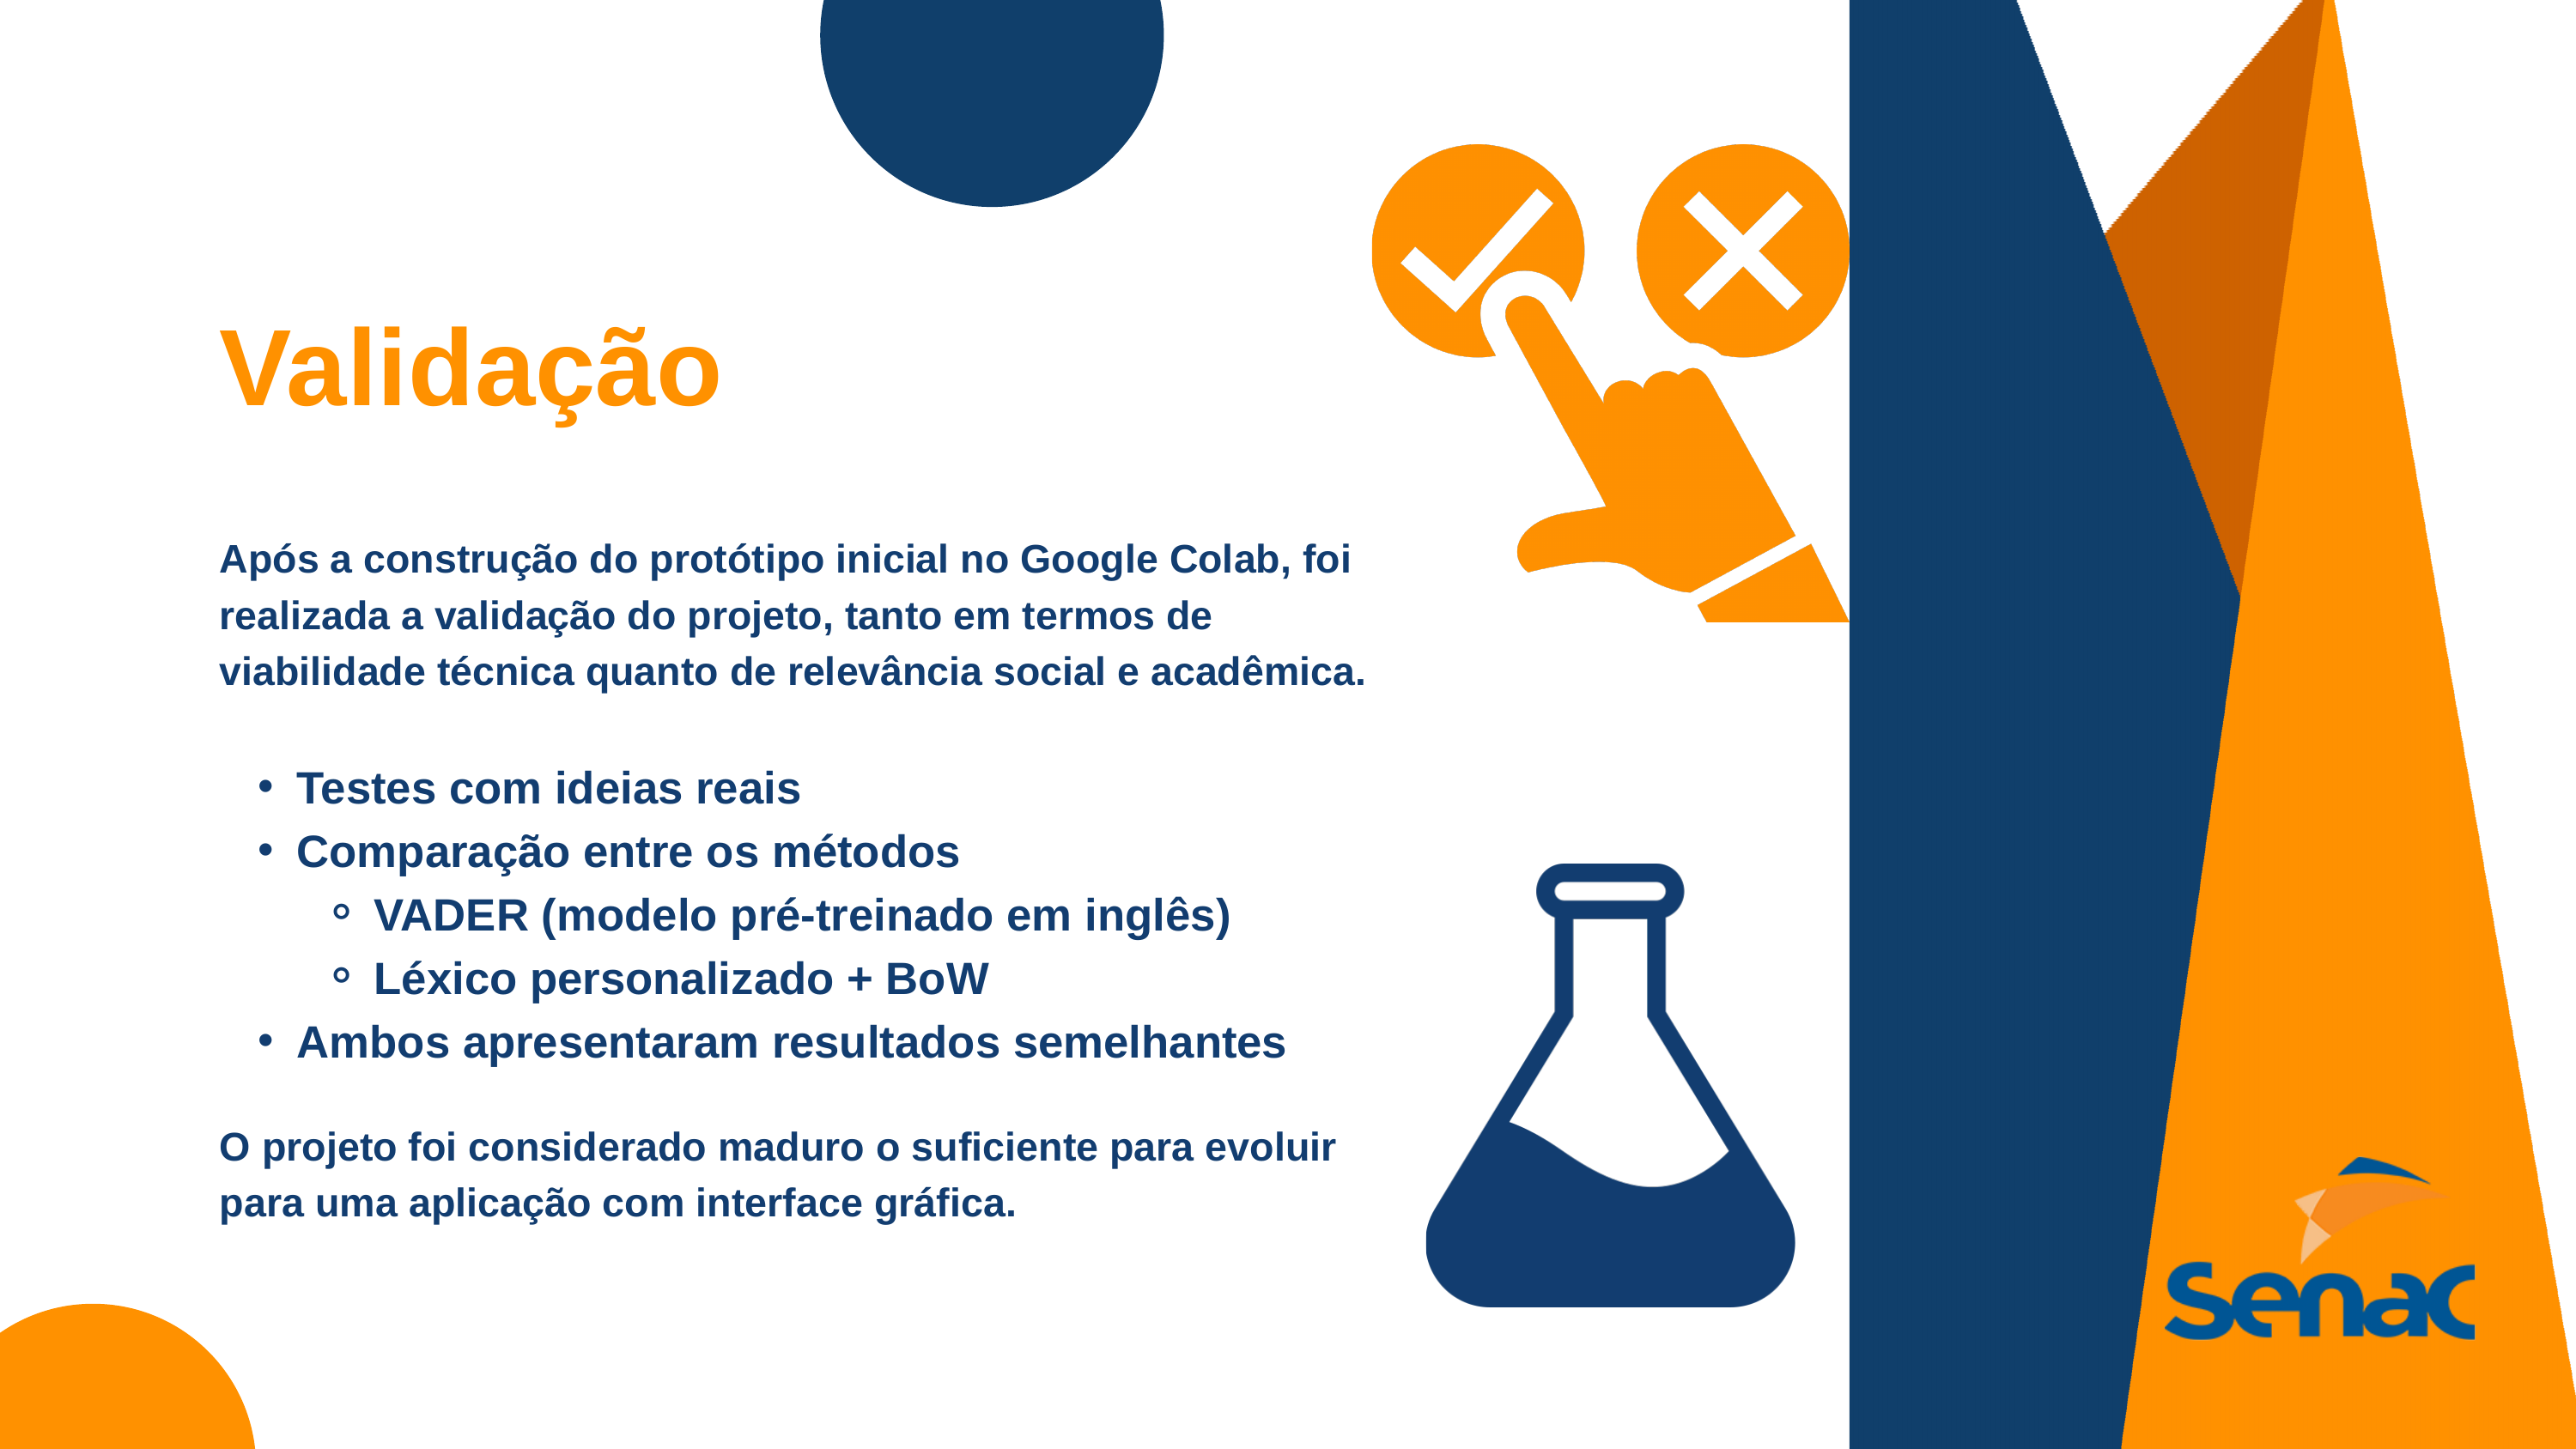

Validação
Após a construção do protótipo inicial no Google Colab, foi realizada a validação do projeto, tanto em termos de viabilidade técnica quanto de relevância social e acadêmica.

Testes com ideias reais
Comparação entre os métodos
VADER (modelo pré-treinado em inglês)
Léxico personalizado + BoW
Ambos apresentaram resultados semelhantes

O projeto foi considerado maduro o suficiente para evoluir para uma aplicação com interface gráfica.